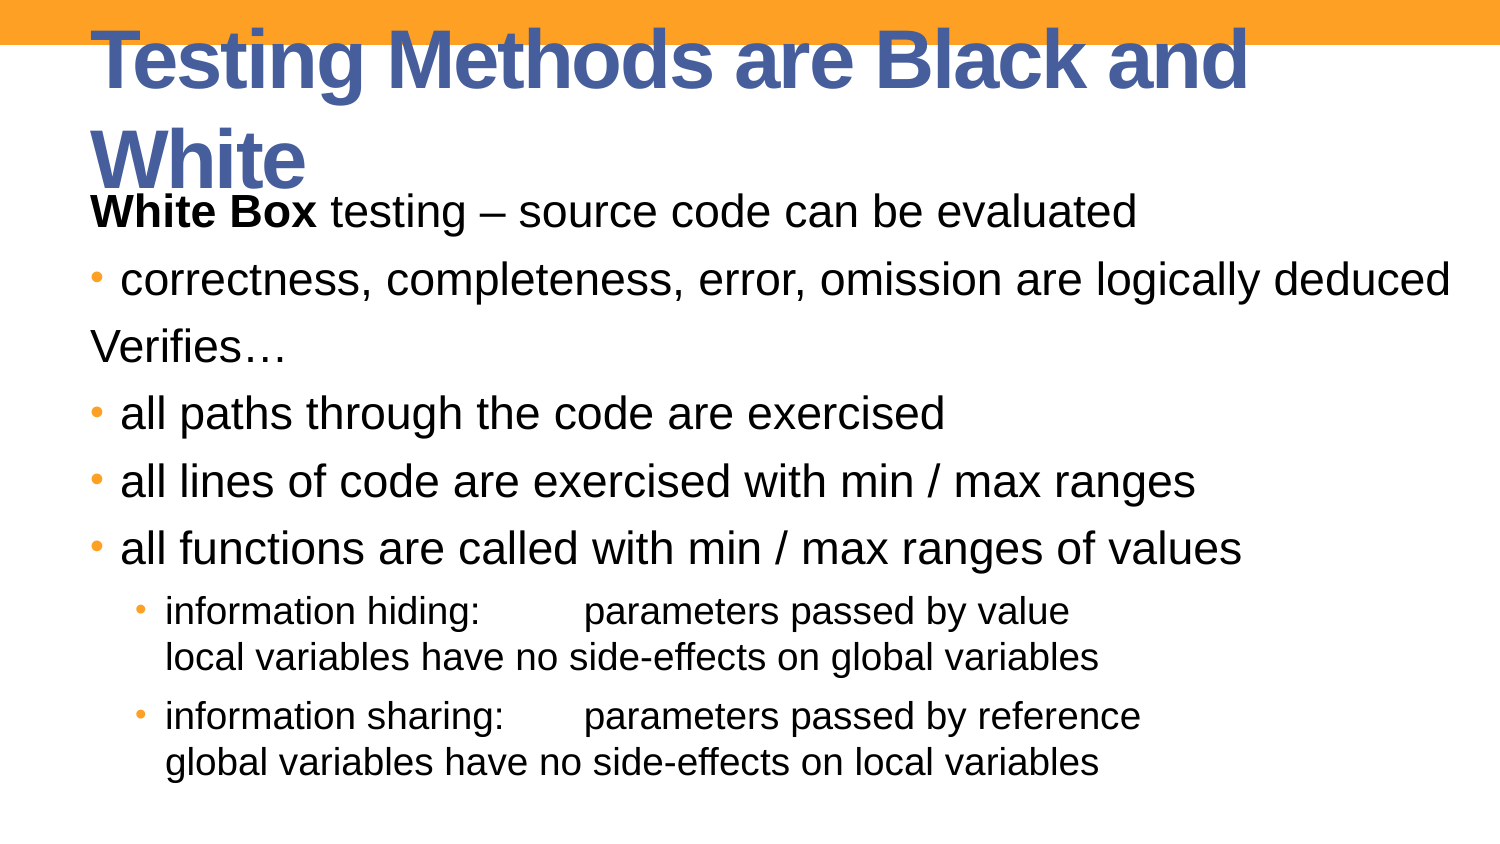

# Testing Methods are Black and White
White Box testing – source code can be evaluated
correctness, completeness, error, omission are logically deduced
Verifies…
all paths through the code are exercised
all lines of code are exercised with min / max ranges
all functions are called with min / max ranges of values
information hiding:	parameters passed by value
	local variables have no side-effects on global variables
information sharing:	parameters passed by reference
	global variables have no side-effects on local variables